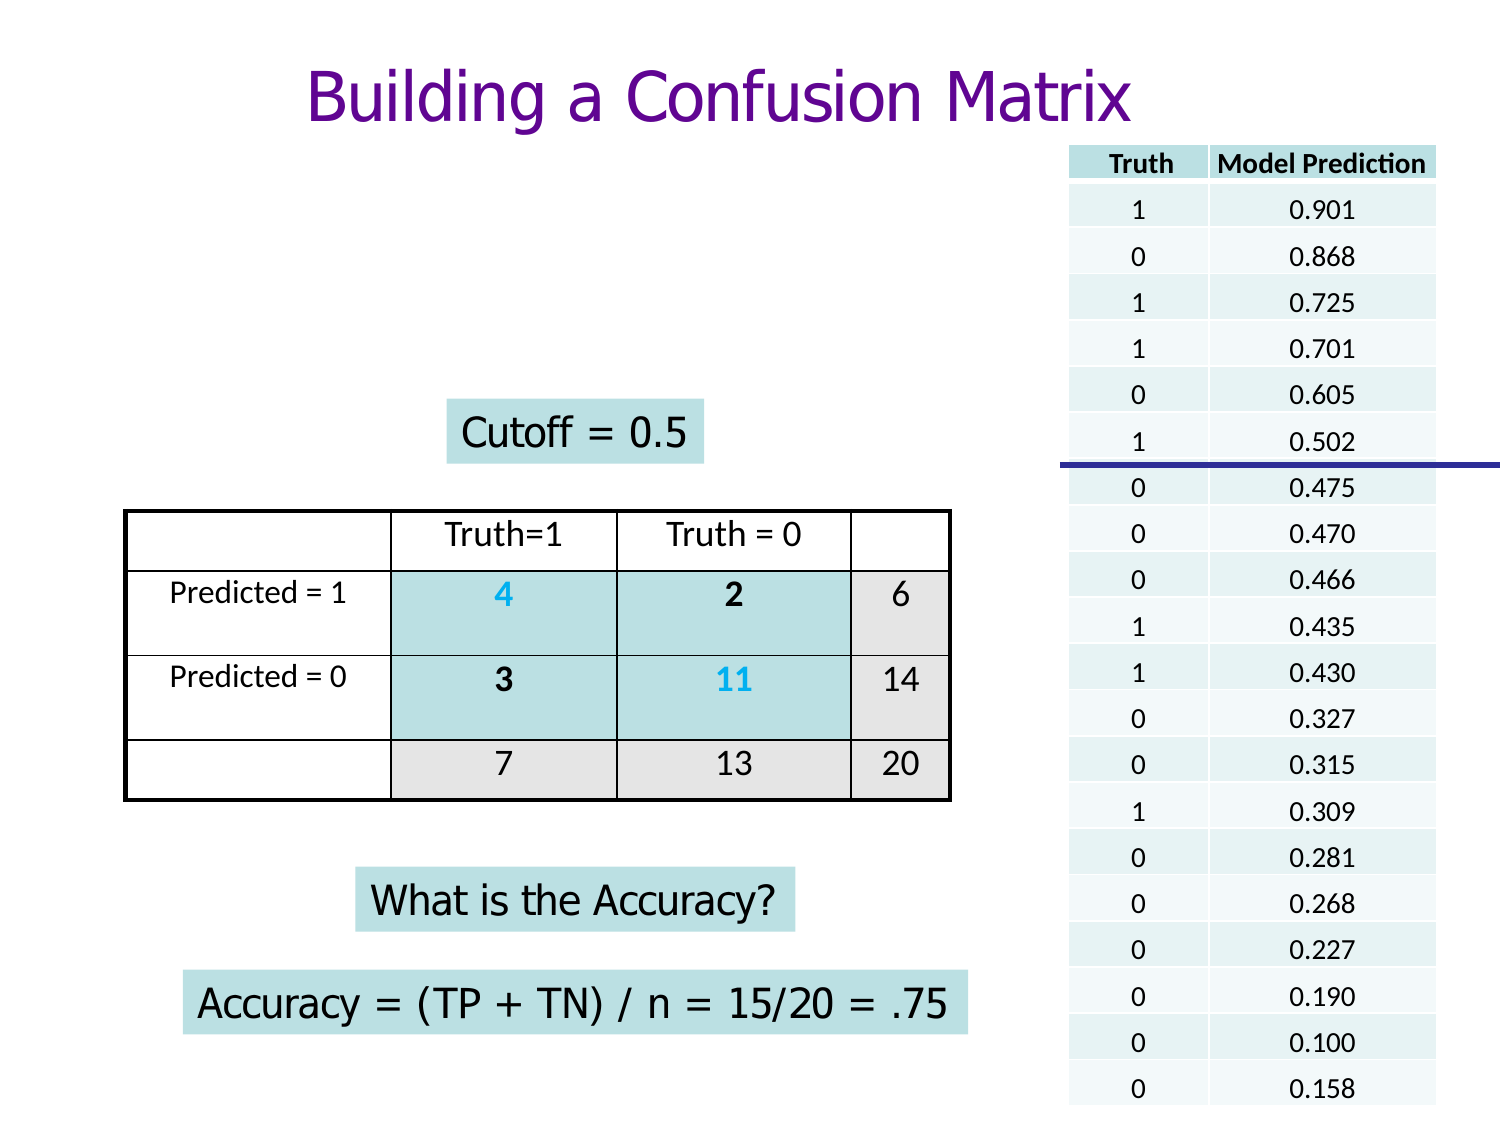

# Building a Confusion Matrix
| Truth | Model Prediction |
| --- | --- |
| 1 | 0.901 |
| 0 | 0.868 |
| 1 | 0.725 |
| 1 | 0.701 |
| 0 | 0.605 |
| 1 | 0.502 |
| 0 | 0.475 |
| 0 | 0.470 |
| 0 | 0.466 |
| 1 | 0.435 |
| 1 | 0.430 |
| 0 | 0.327 |
| 0 | 0.315 |
| 1 | 0.309 |
| 0 | 0.281 |
| 0 | 0.268 |
| 0 | 0.227 |
| 0 | 0.190 |
| 0 | 0.100 |
| 0 | 0.158 |
Cutoff = 0.5
|  | Truth=1 | Truth = 0 |  |
| --- | --- | --- | --- |
| Predicted = 1 | 4 | 2 | 6 |
| Predicted = 0 | 3 | 11 | 14 |
|  | 7 | 13 | 20 |
What is the Accuracy?
Accuracy = (TP + TN) / n = 15/20 = .75